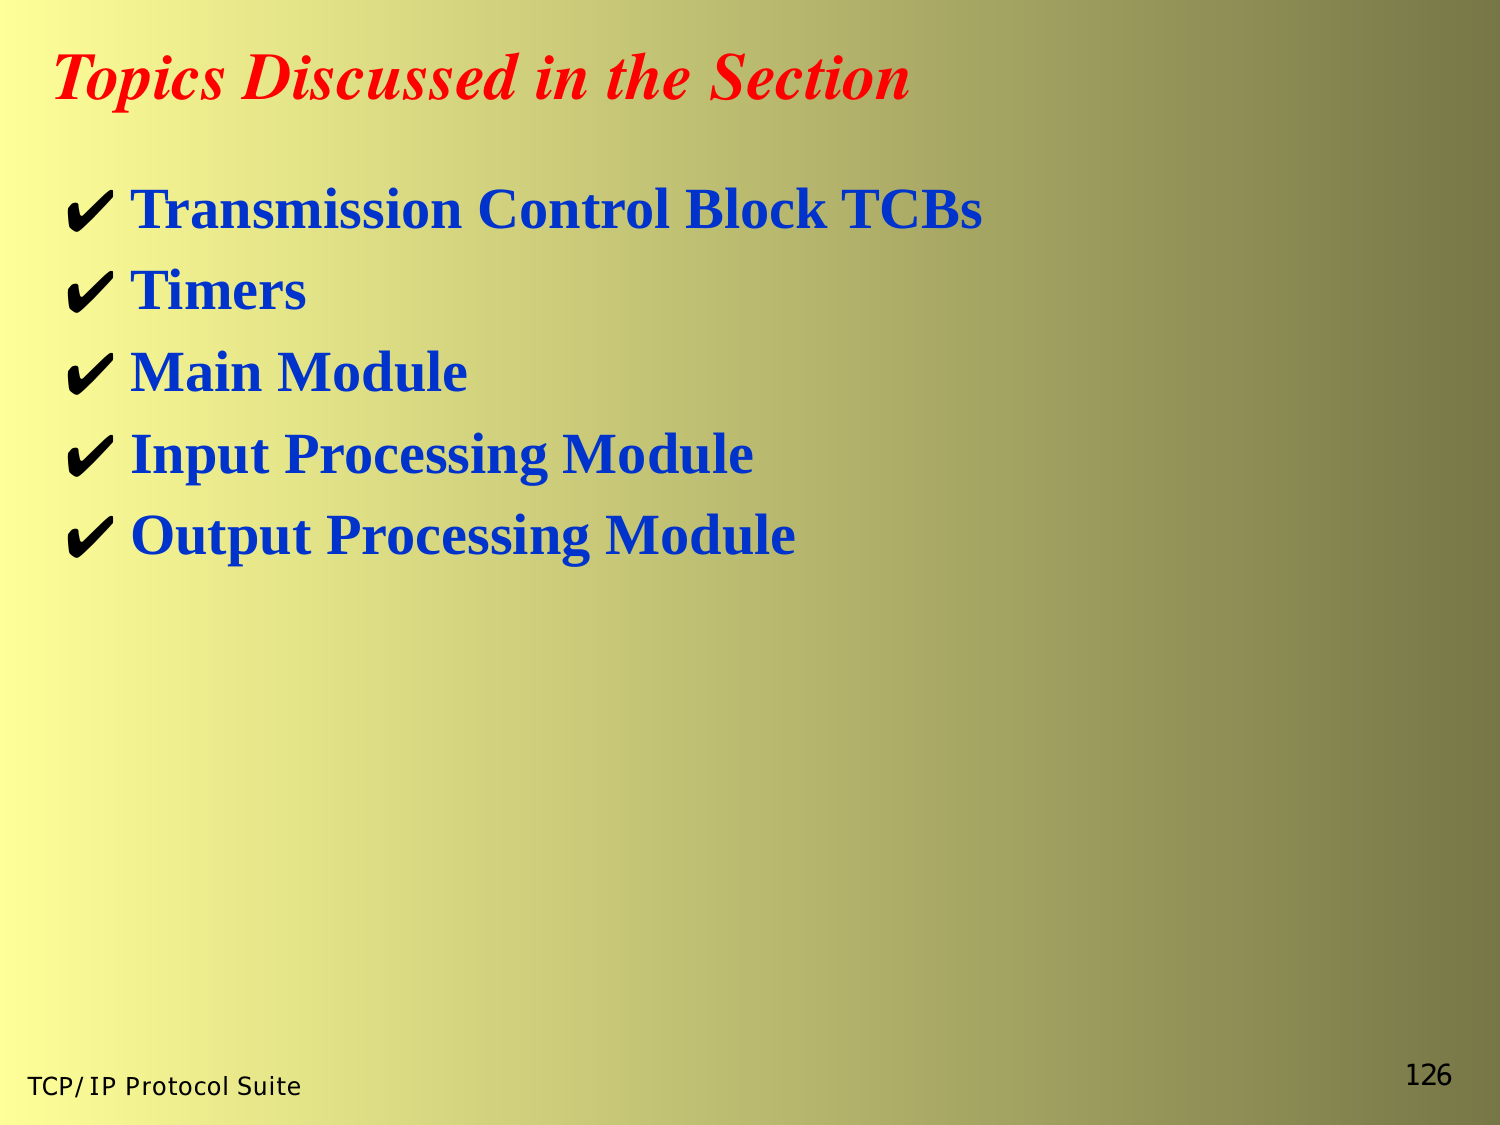

Topics Discussed in the Section
 Transmission Control Block TCBs
 Timers
 Main Module
 Input Processing Module
 Output Processing Module
126
TCP/IP Protocol Suite